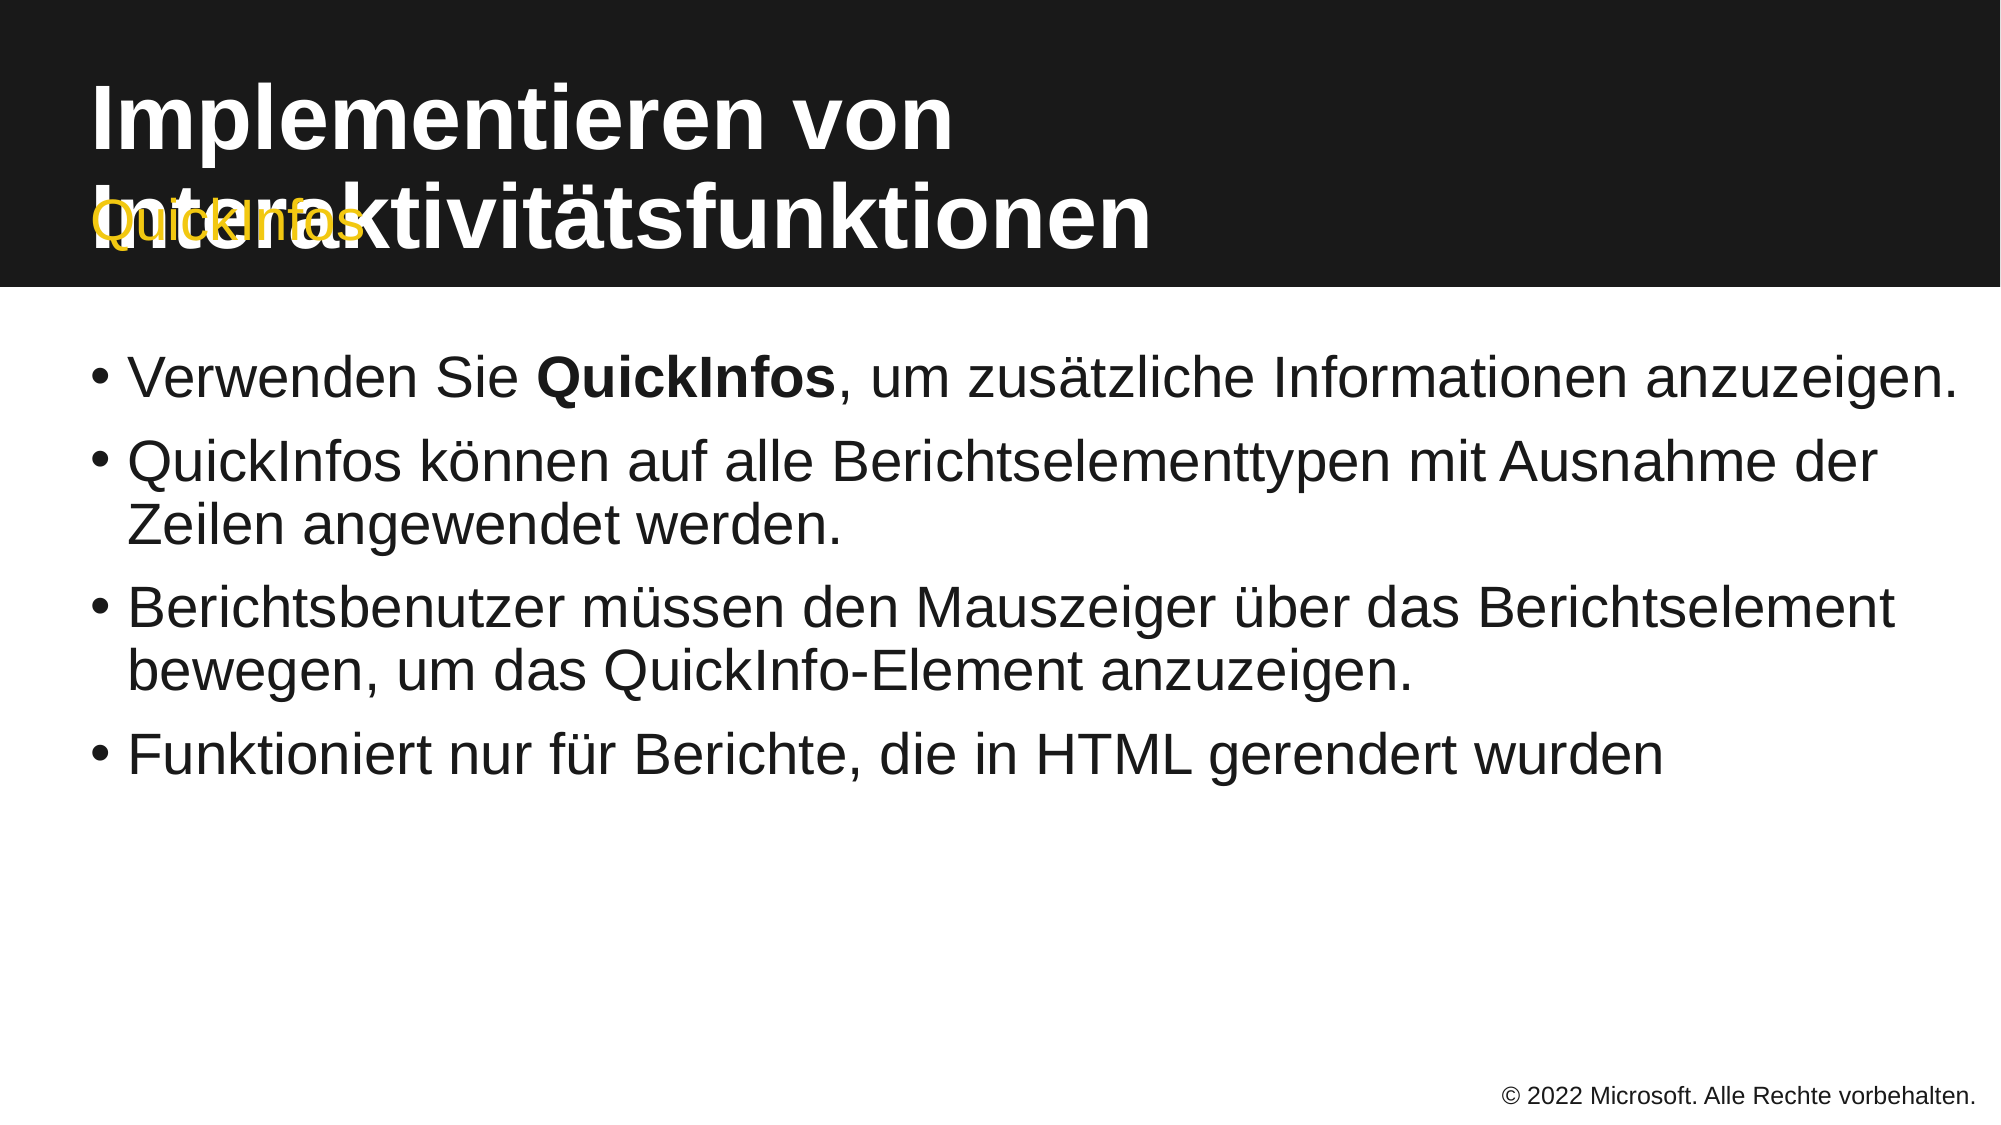

# Implementieren von Interaktivitätsfunktionen
QuickInfos
Verwenden Sie QuickInfos, um zusätzliche Informationen anzuzeigen.
QuickInfos können auf alle Berichtselementtypen mit Ausnahme der Zeilen angewendet werden.
Berichtsbenutzer müssen den Mauszeiger über das Berichtselement bewegen, um das QuickInfo-Element anzuzeigen.
Funktioniert nur für Berichte, die in HTML gerendert wurden

© 2022 Microsoft. Alle Rechte vorbehalten.